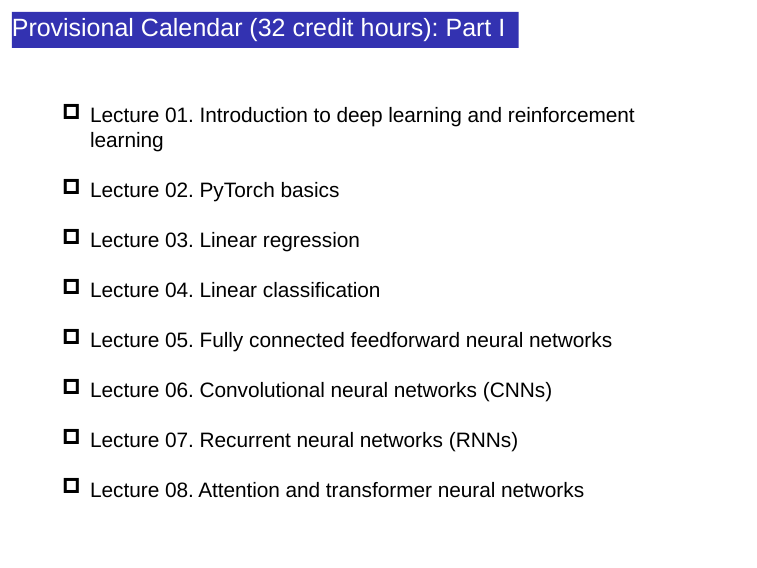

Provisional Calendar (32 credit hours): Part I
Lecture 01. Introduction to deep learning and reinforcement learning

Lecture 02. PyTorch basics

Lecture 03. Linear regression

Lecture 04. Linear classification

Lecture 05. Fully connected feedforward neural networks

Lecture 06. Convolutional neural networks (CNNs)

Lecture 07. Recurrent neural networks (RNNs)

Lecture 08. Attention and transformer neural networks